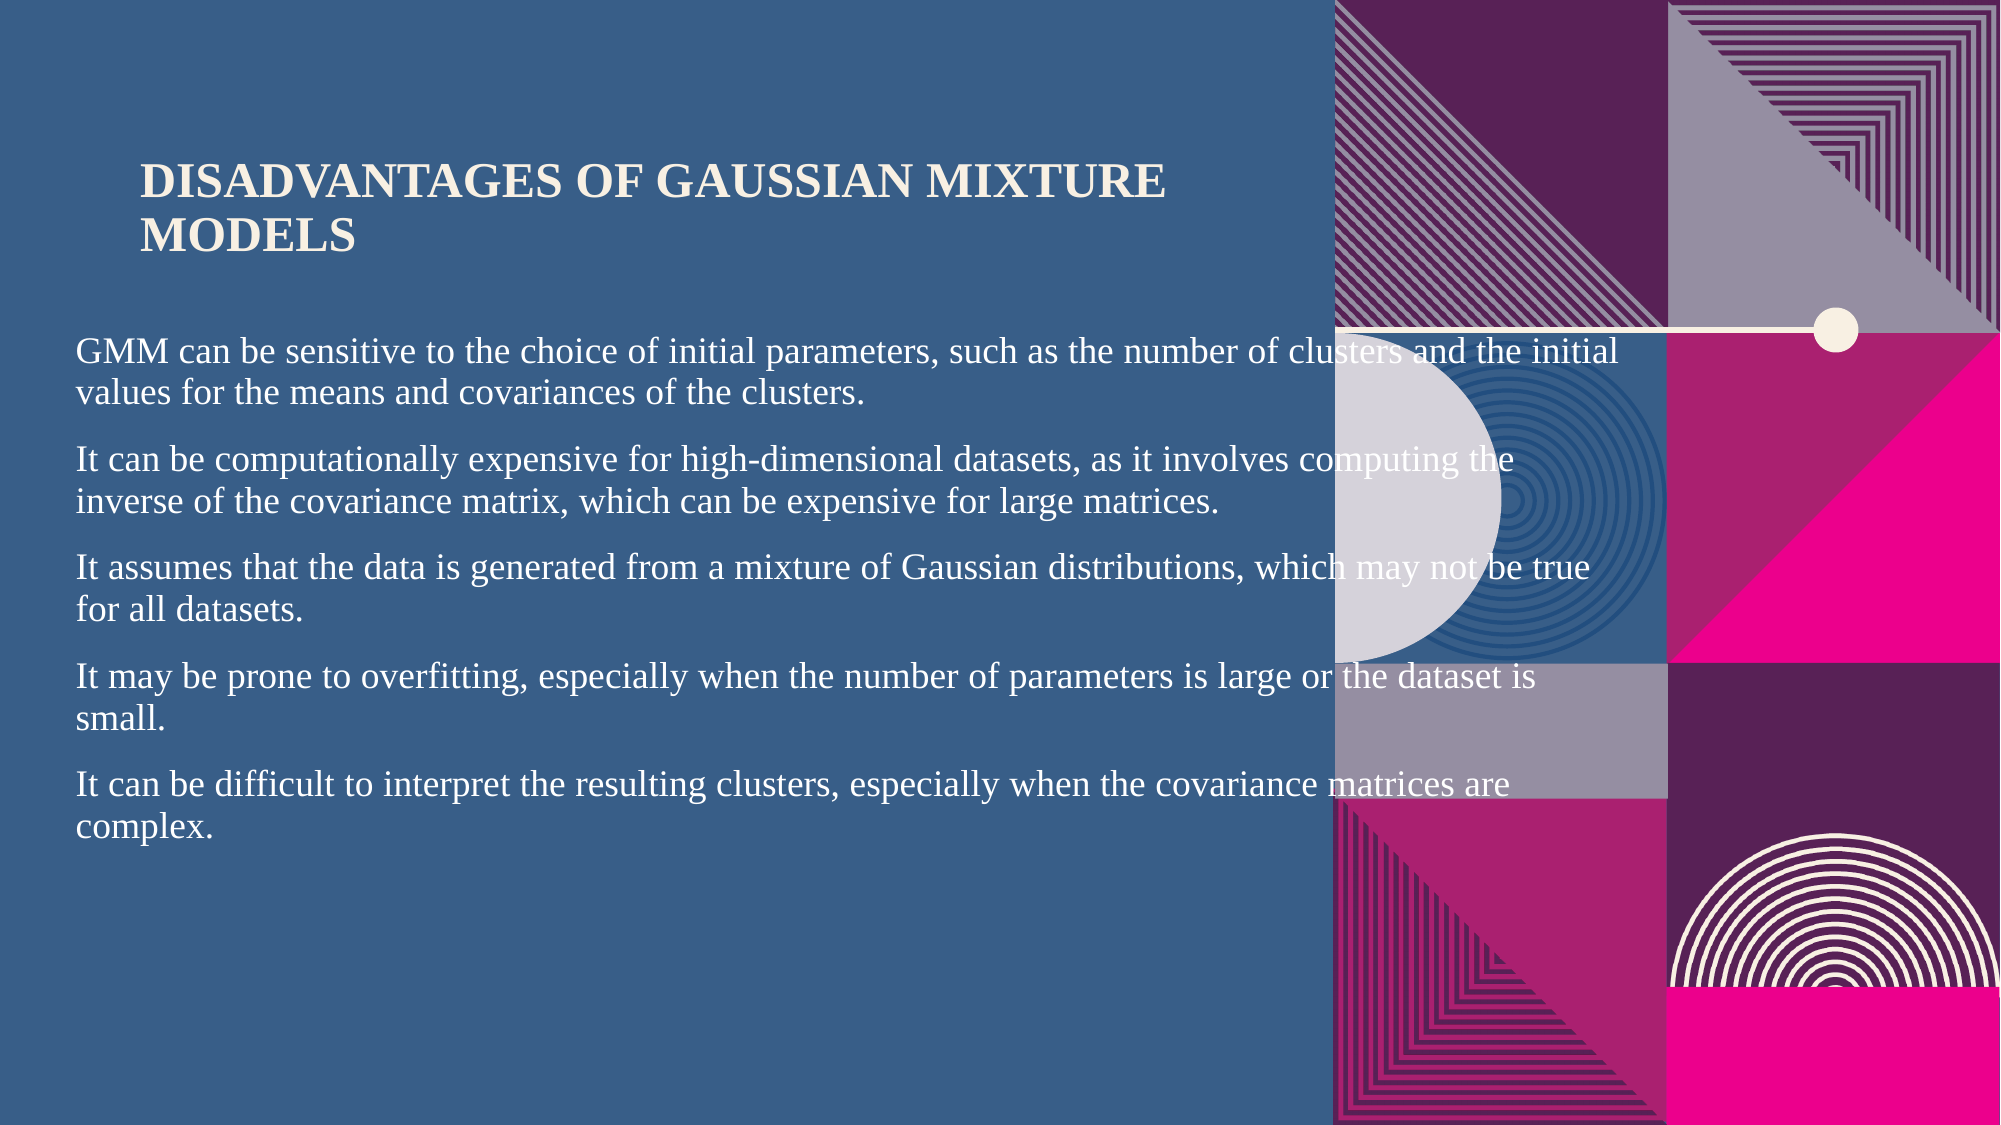

# disAdvantages of Gaussian Mixture Models
GMM can be sensitive to the choice of initial parameters, such as the number of clusters and the initial values for the means and covariances of the clusters.
It can be computationally expensive for high-dimensional datasets, as it involves computing the inverse of the covariance matrix, which can be expensive for large matrices.
It assumes that the data is generated from a mixture of Gaussian distributions, which may not be true for all datasets.
It may be prone to overfitting, especially when the number of parameters is large or the dataset is small.
It can be difficult to interpret the resulting clusters, especially when the covariance matrices are complex.
27